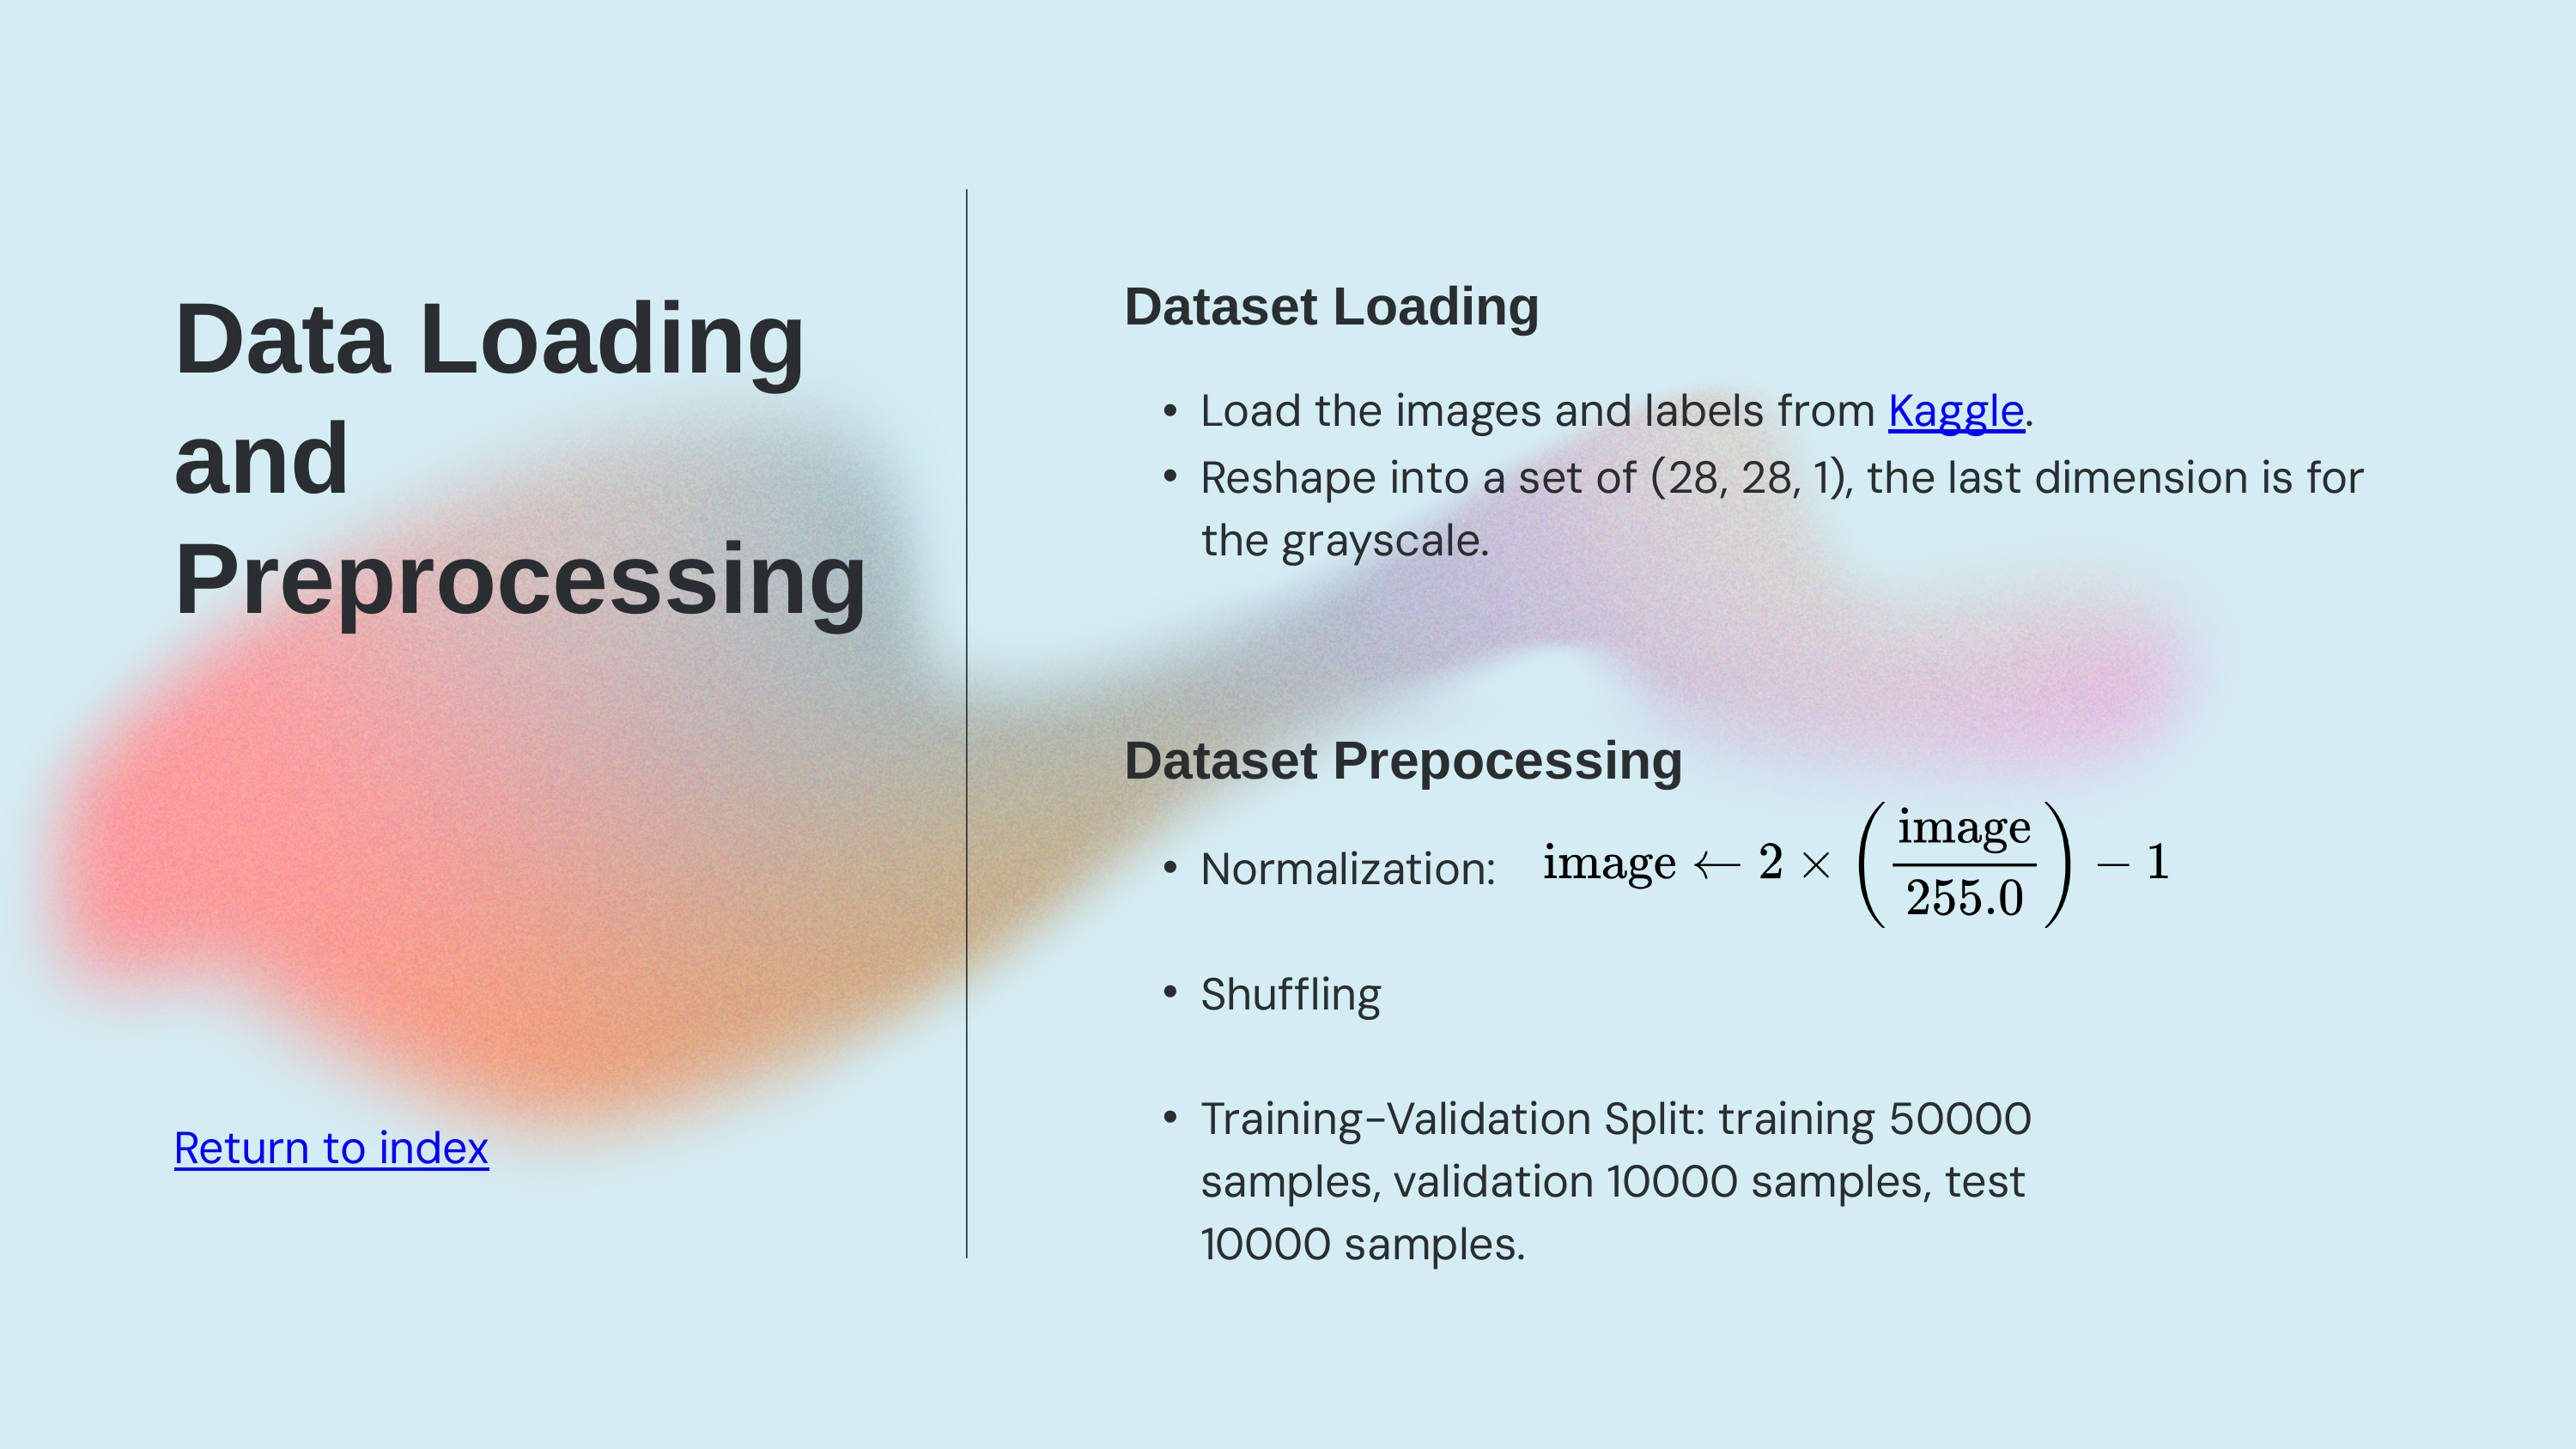

Data Loading and
Preprocessing

Dataset Loading
Load the images and labels from Kaggle.
Reshape into a set of (28, 28, 1), the last dimension is for the grayscale.

Dataset Prepocessing

Normalization:

Shuffling

Training-Validation Split: training 50000 samples, validation 10000 samples, test 10000 samples.
Return to index